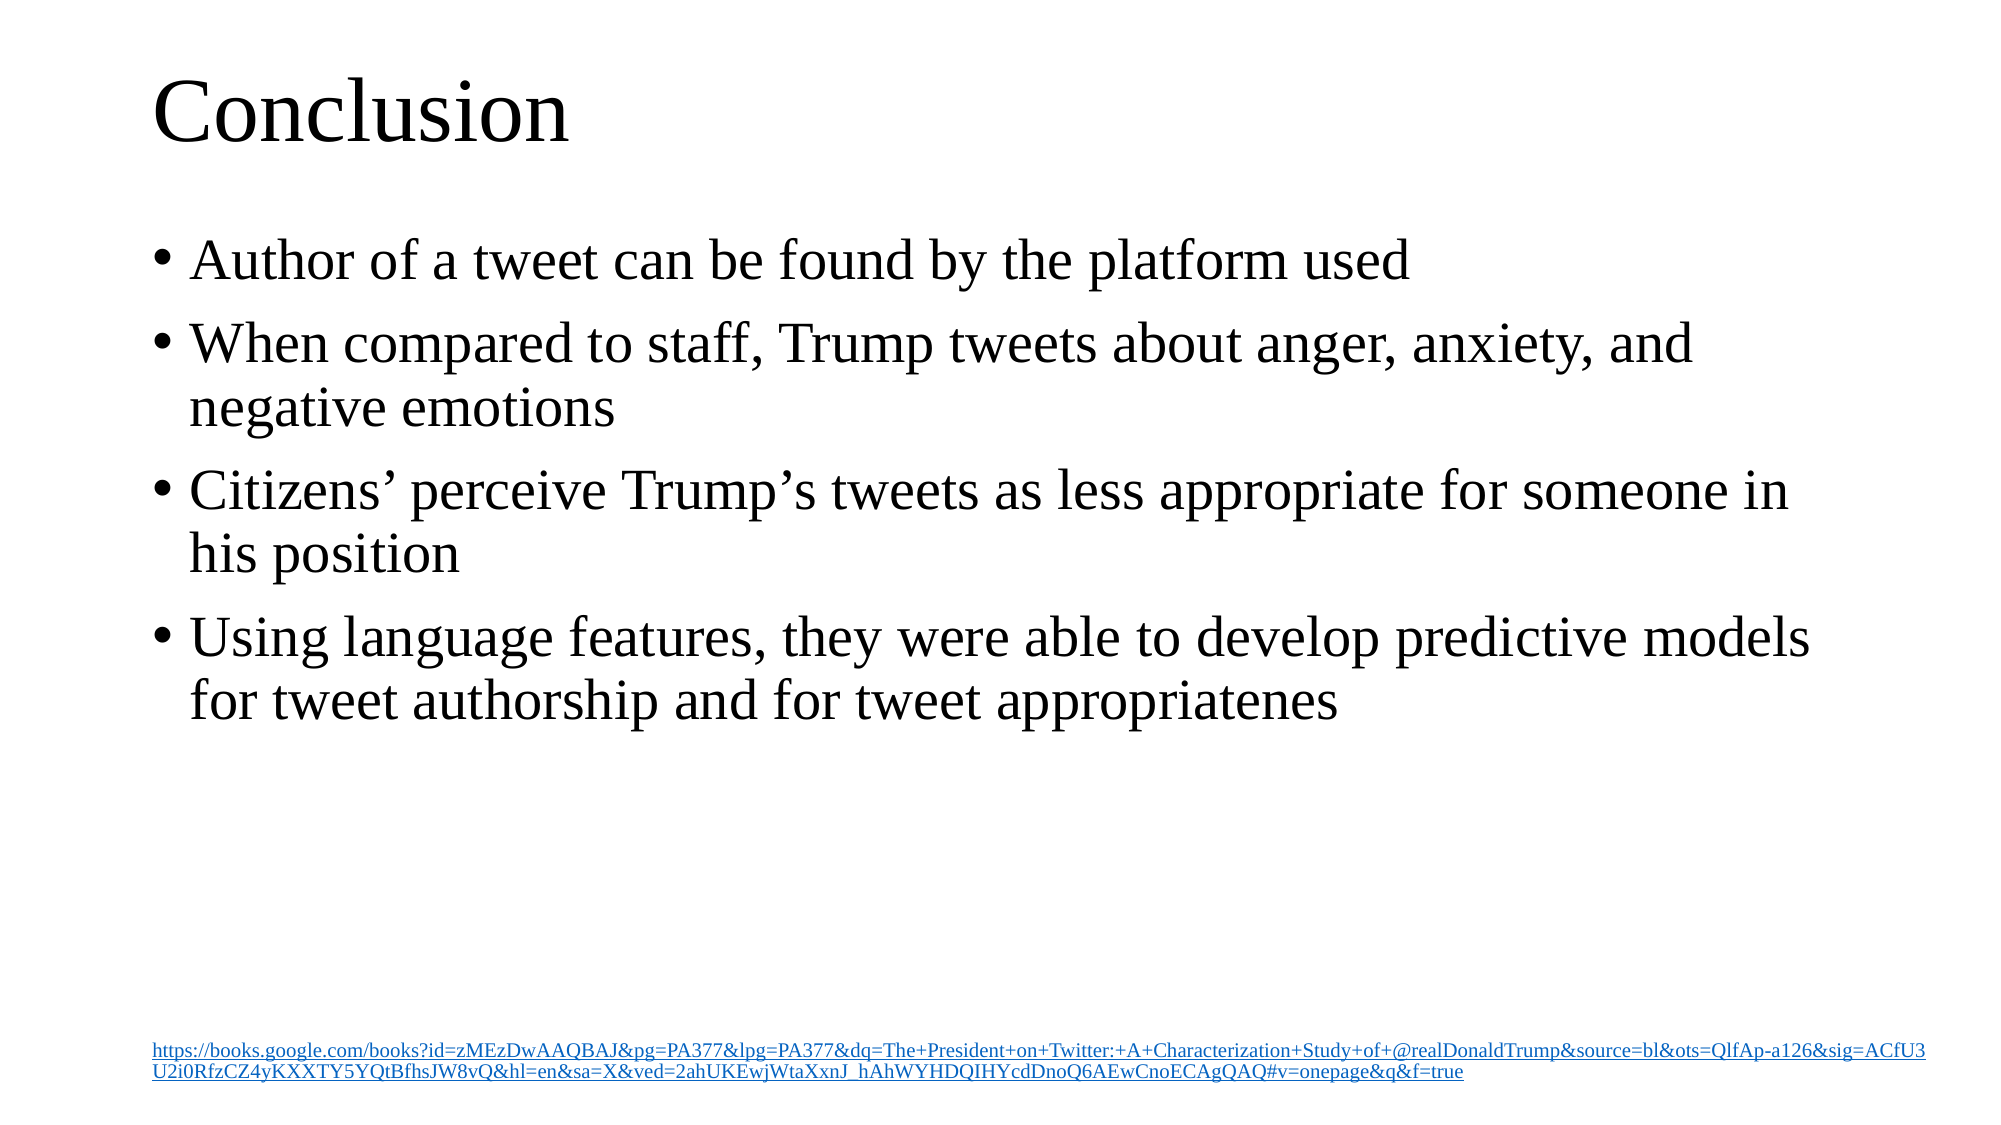

# Conclusion
Author of a tweet can be found by the platform used
When compared to staff, Trump tweets about anger, anxiety, and negative emotions
Citizens’ perceive Trump’s tweets as less appropriate for someone in his position
Using language features, they were able to develop predictive models for tweet authorship and for tweet appropriatenes
https://books.google.com/books?id=zMEzDwAAQBAJ&pg=PA377&lpg=PA377&dq=The+President+on+Twitter:+A+Characterization+Study+of+@realDonaldTrump&source=bl&ots=QlfAp-a126&sig=ACfU3U2i0RfzCZ4yKXXTY5YQtBfhsJW8vQ&hl=en&sa=X&ved=2ahUKEwjWtaXxnJ_hAhWYHDQIHYcdDnoQ6AEwCnoECAgQAQ#v=onepage&q&f=true